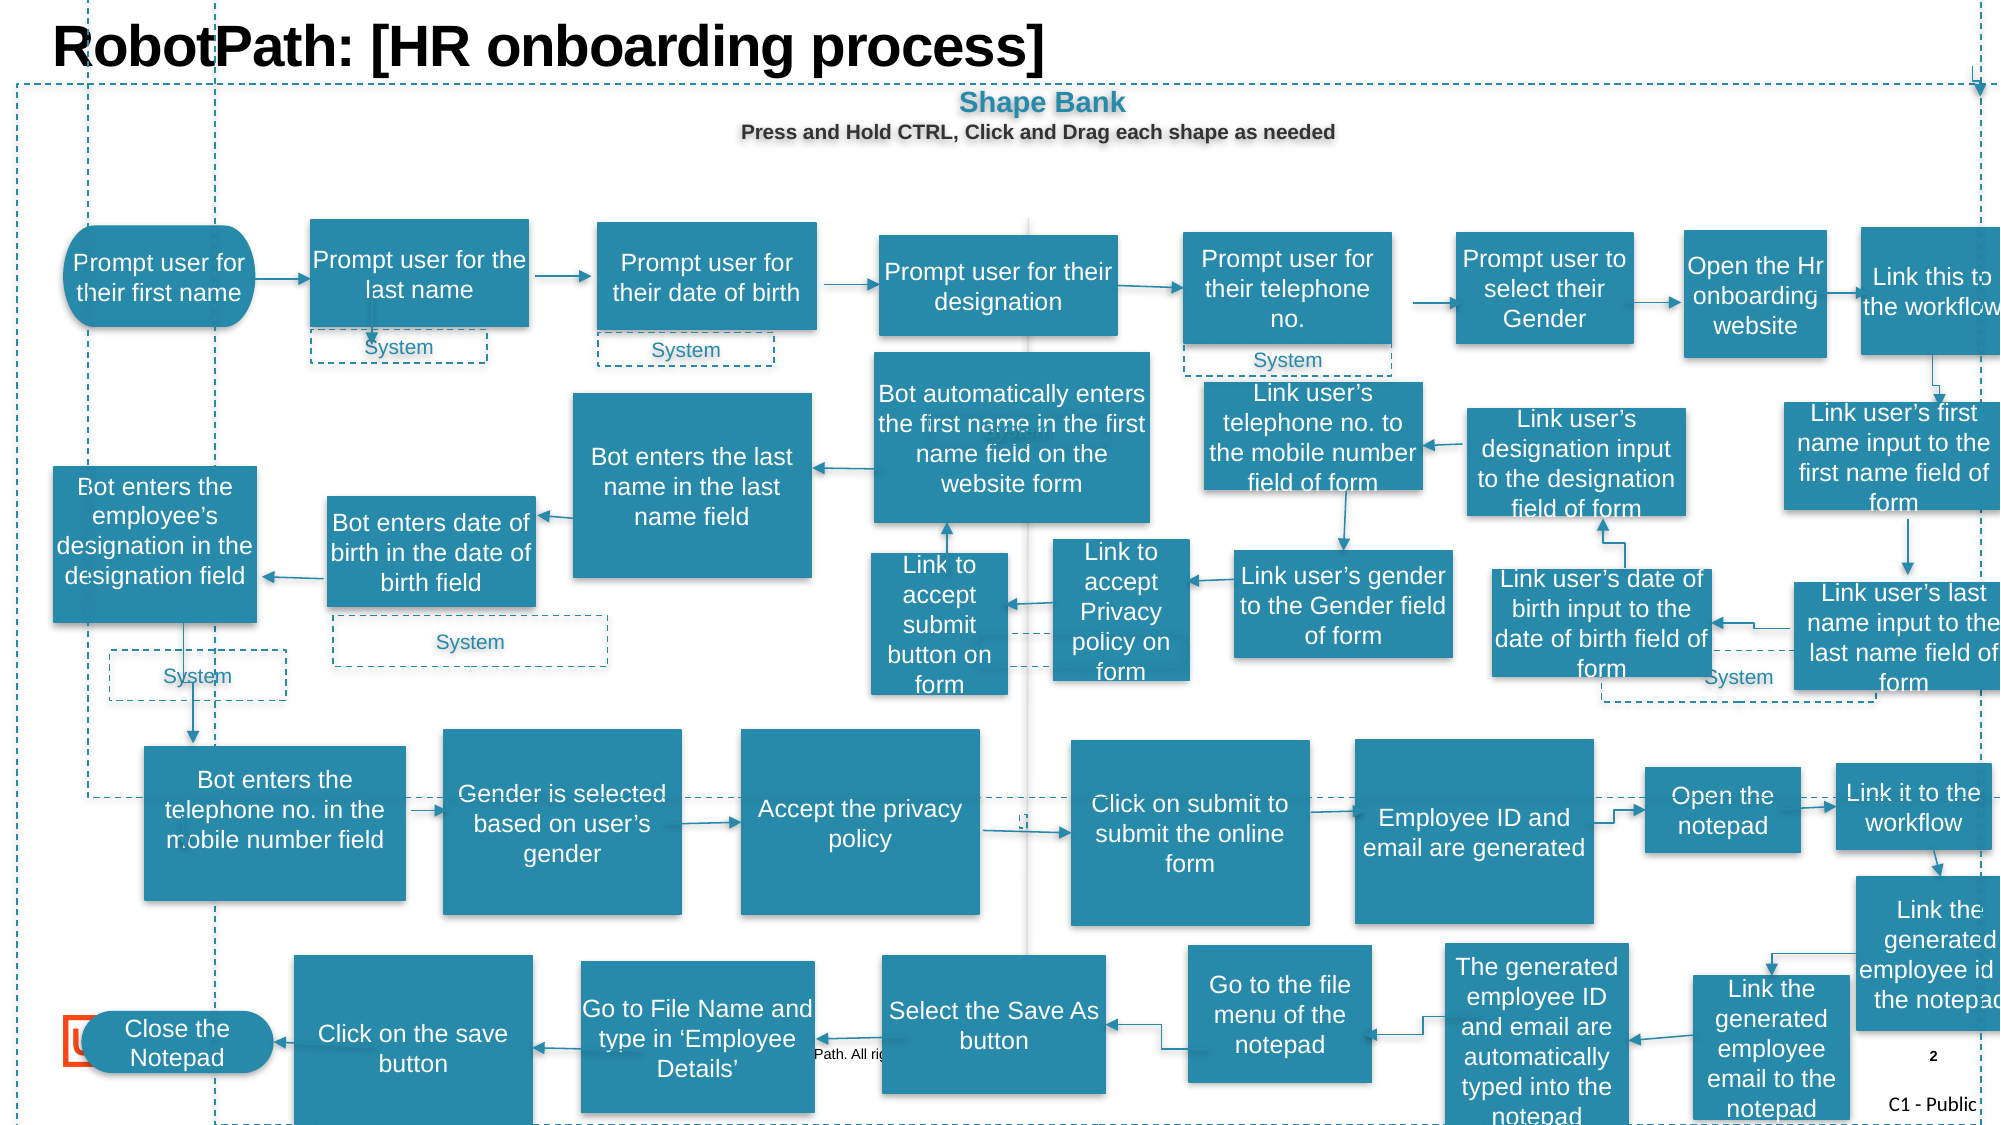

Shape Bank
Press and Hold CTRL, Click and Drag each shape as needed

# RobotPath: [HR onboarding process] m
 Shape Bank
Press and Hold CTRL, Click and Drag each shape as needed
zero
Prompt user for the last name
System
Prompt user for their date of birth
System
Prompt user for their first name
Link this to the workflow
Open the Hr onboarding website
Bot enters the last name in the last name field
System
Gender is selected based on user’s gender
Accept the privacy policy
Employee ID and email are generated
Click on submit to submit the online form
Link it to the workflow
Open the notepad
Link the generated employee id to the notepad
The generated employee ID and email are automatically typed into the notepad
Go to the file menu of the notepad
Select the Save As button
Click on the save button
Go to File Name and type in ‘Employee Details’
Link the generated employee email to the notepad
Prompt user to select their Gender

Prompt user for their telephone no.
System
Prompt user for their designation
Link user’s telephone no. to the mobile number field of form
Link user’s first name input to the first name field of form
Link user’s designation input to the designation field of form
System
Link to accept Privacy policy on form
Link user’s gender to the Gender field of form
Link to accept submit button on form
Link user’s date of birth input to the date of birth field of form
Link user’s last name input to the last name field of form
Bot automatically enters the first name in the first name field on the website form
System
System
Bot enters the telephone no. in the mobile number field

Bot enters the employee’s designation in the designation field

Bot enters date of birth in the date of birth field

Close the Notepad
© 2005–2019 UiPath. All rights reserved.
2